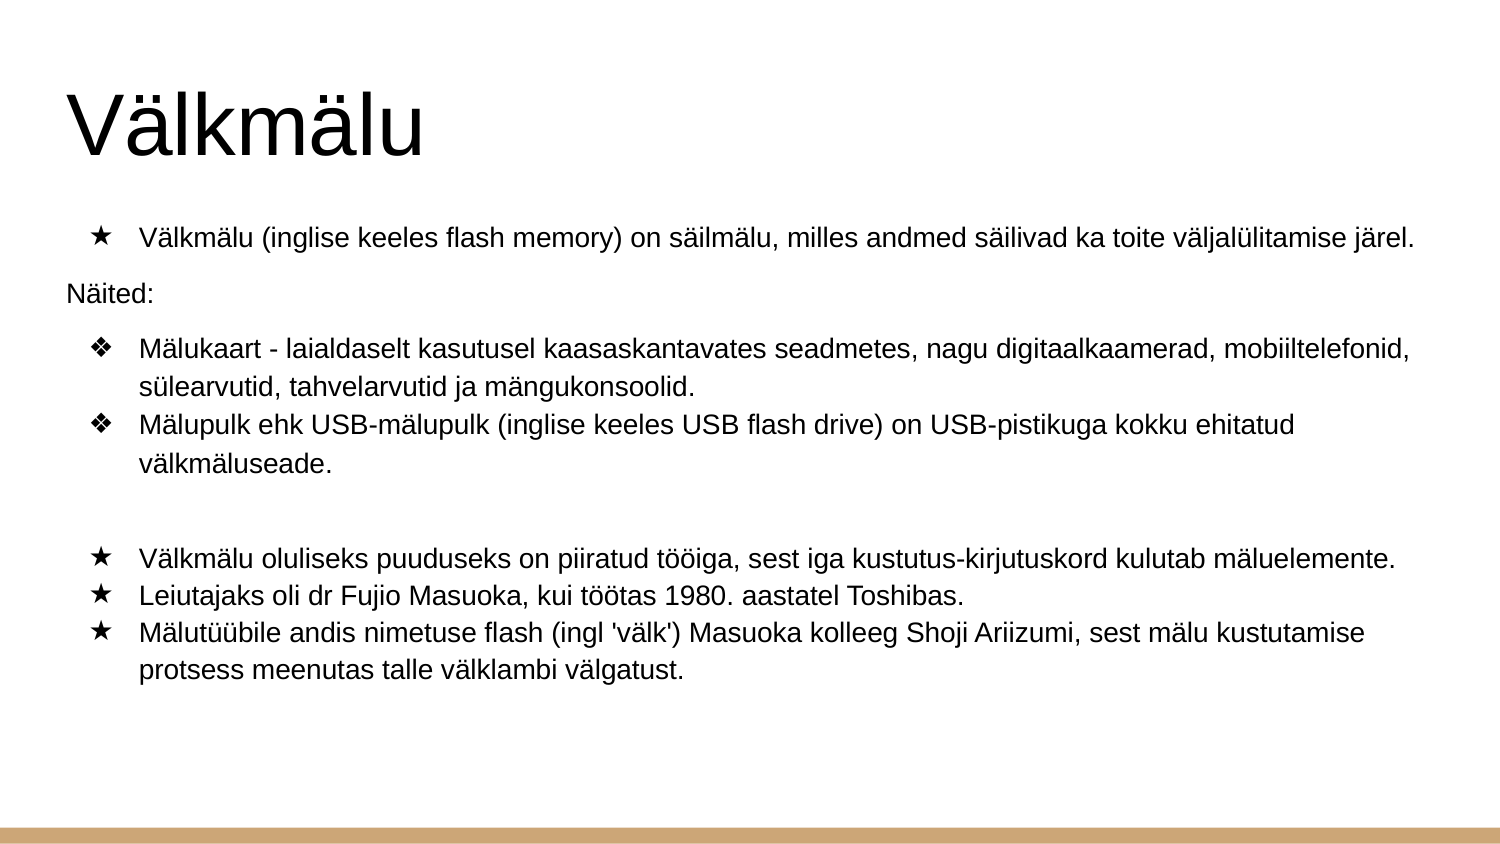

# Välkmälu
Välkmälu (inglise keeles flash memory) on säilmälu, milles andmed säilivad ka toite väljalülitamise järel.
Näited:
Mälukaart - laialdaselt kasutusel kaasaskantavates seadmetes, nagu digitaalkaamerad, mobiiltelefonid, sülearvutid, tahvelarvutid ja mängukonsoolid.
Mälupulk ehk USB-mälupulk (inglise keeles USB flash drive) on USB-pistikuga kokku ehitatud välkmäluseade.

Välkmälu oluliseks puuduseks on piiratud tööiga, sest iga kustutus-kirjutuskord kulutab mäluelemente.
Leiutajaks oli dr Fujio Masuoka, kui töötas 1980. aastatel Toshibas.
Mälutüübile andis nimetuse flash (ingl 'välk') Masuoka kolleeg Shoji Ariizumi, sest mälu kustutamise protsess meenutas talle välklambi välgatust.